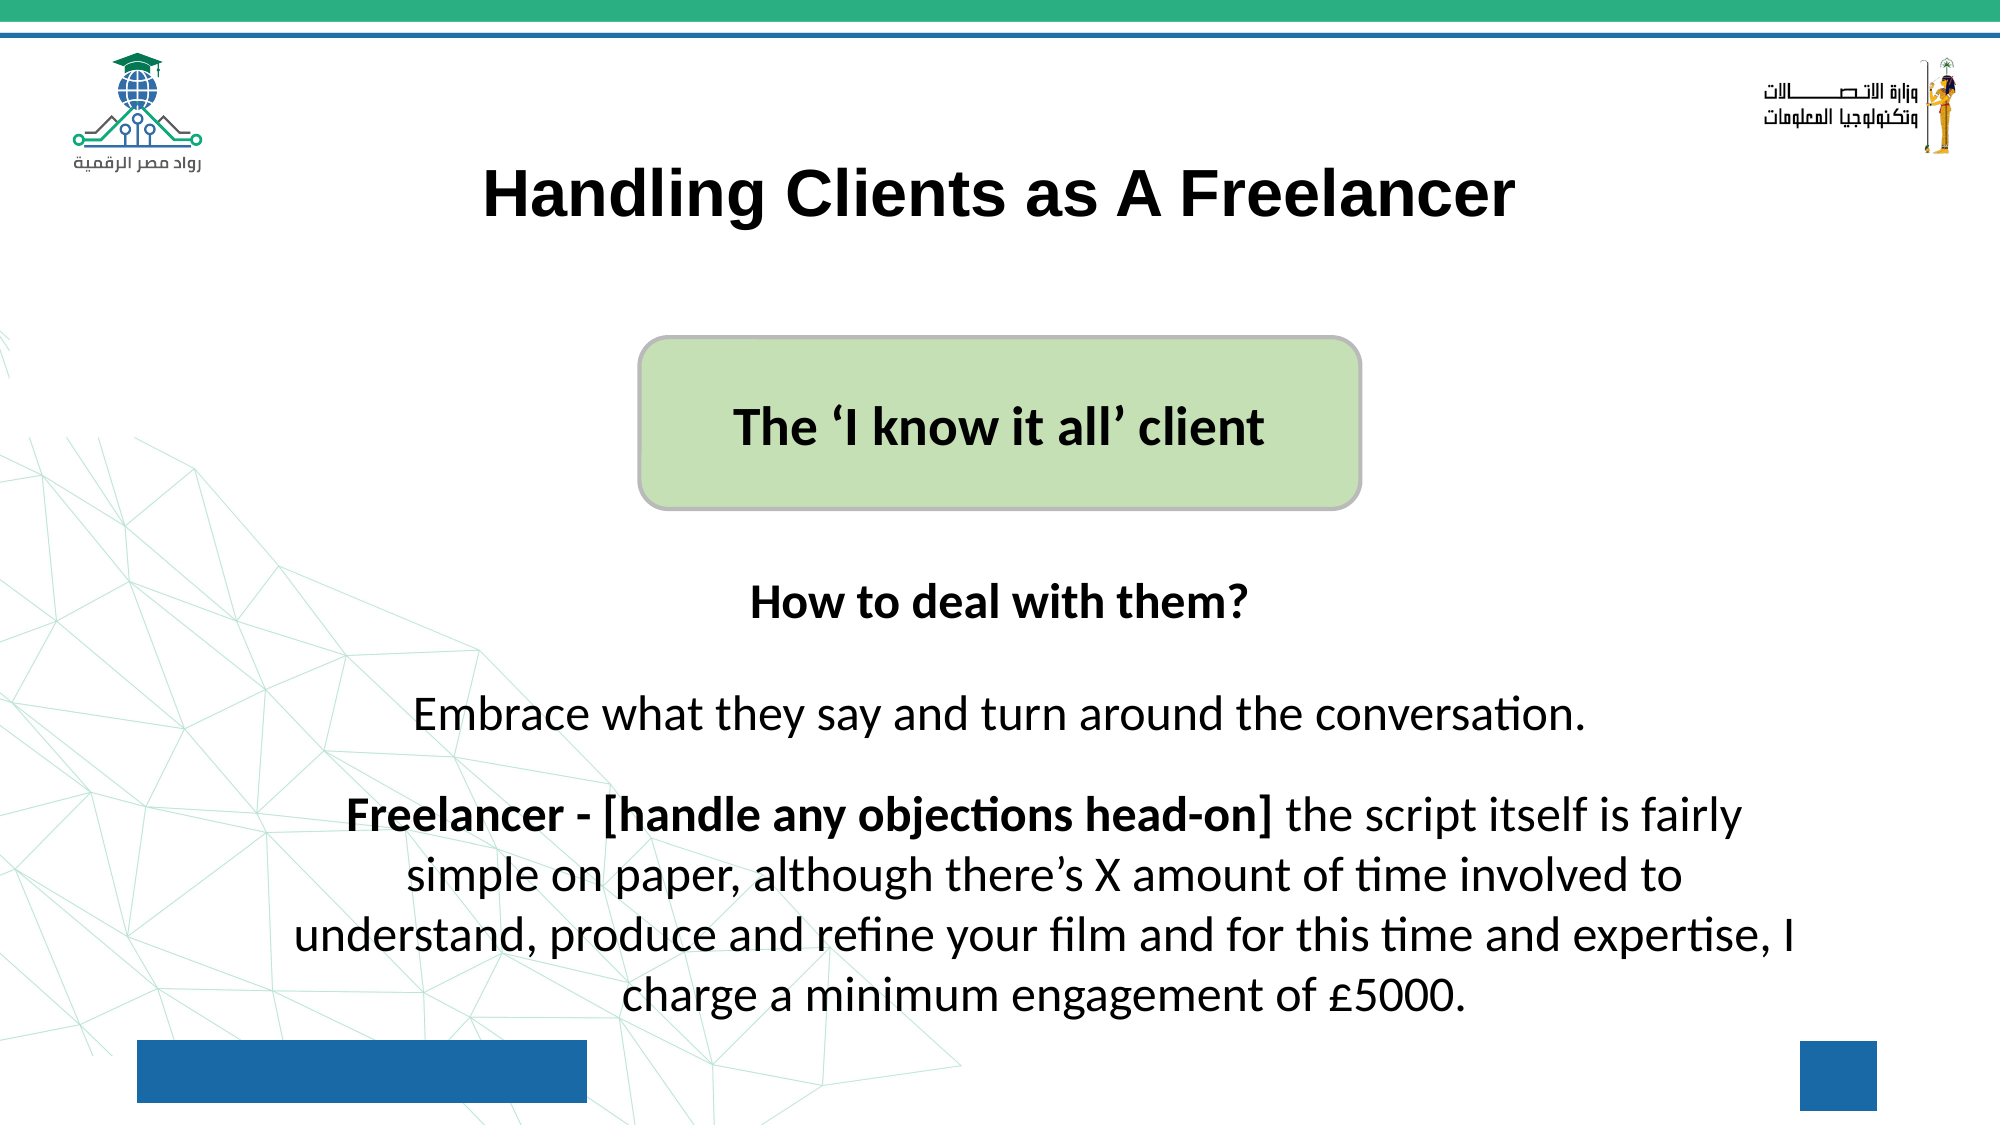

# Handling Clients as A Freelancer
The ‘I know it all’ client
How to deal with them?
Embrace what they say and turn around the conversation.
Freelancer - [handle any objections head-on] the script itself is fairly simple on paper, although there’s X amount of time involved to understand, produce and refine your film and for this time and expertise, I charge a minimum engagement of £5000.